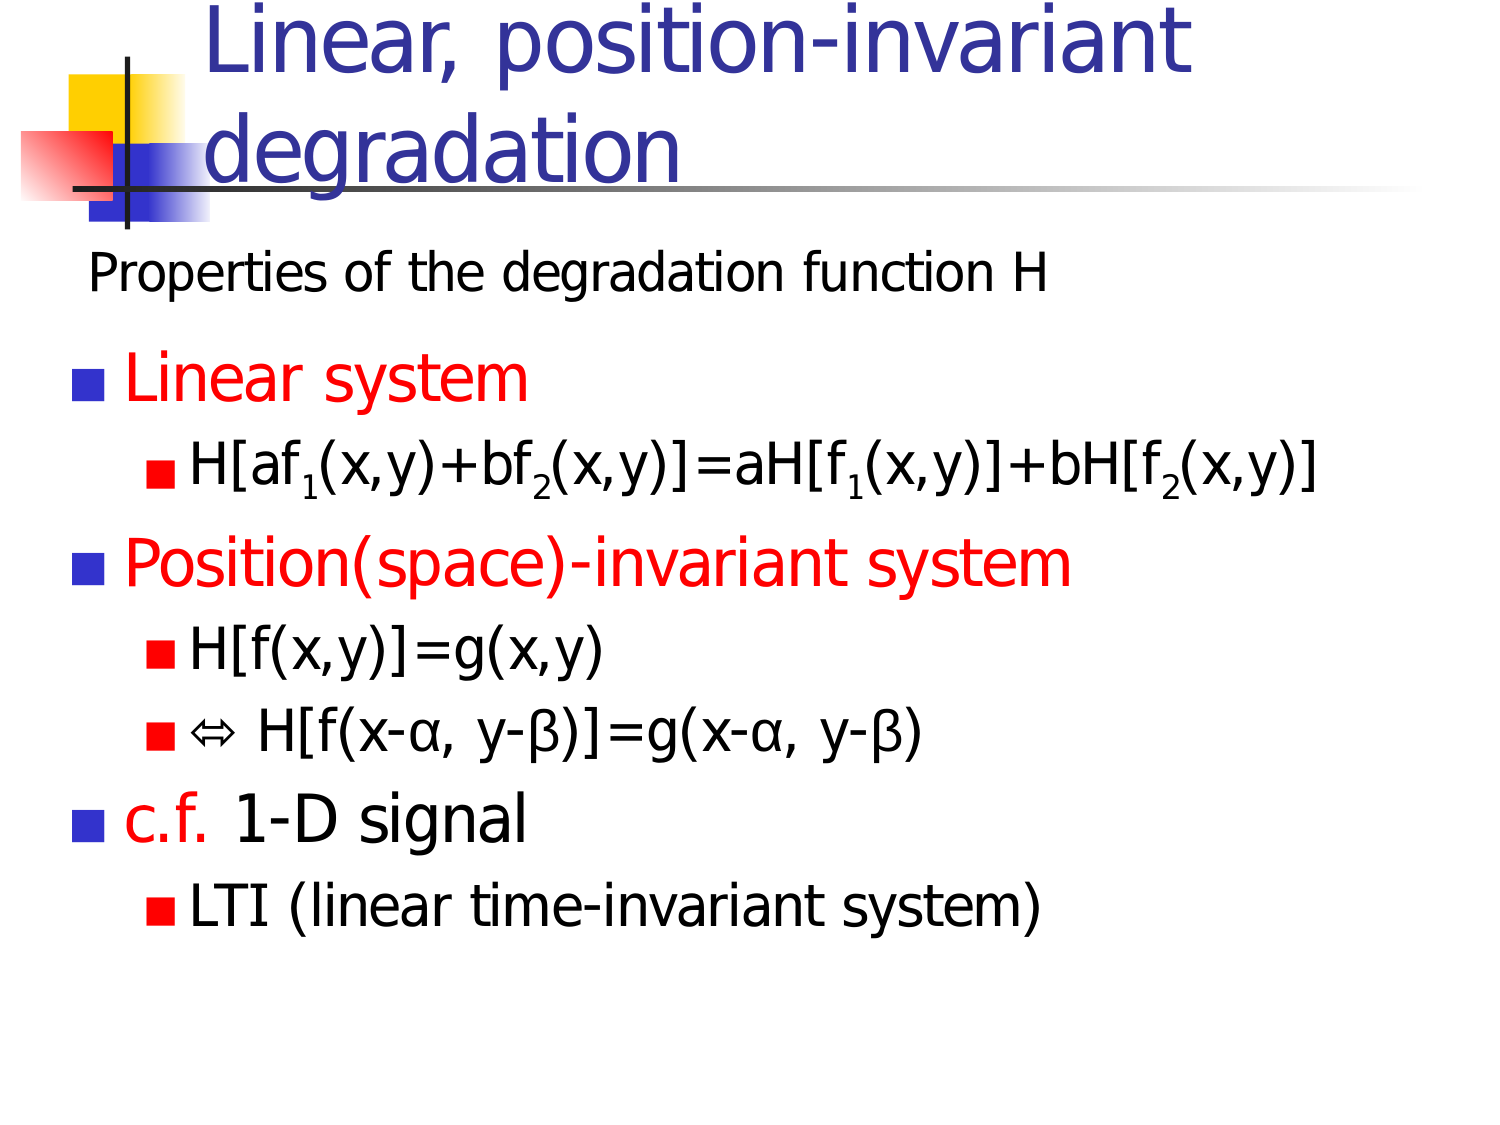

# Linear, position-invariant degradation
Properties of the degradation function H
Linear system
H[af1(x,y)+bf2(x,y)]=aH[f1(x,y)]+bH[f2(x,y)]
Position(space)-invariant system
H[f(x,y)]=g(x,y)
⬄ H[f(x-α, y-β)]=g(x-α, y-β)
c.f. 1-D signal
LTI (linear time-invariant system)